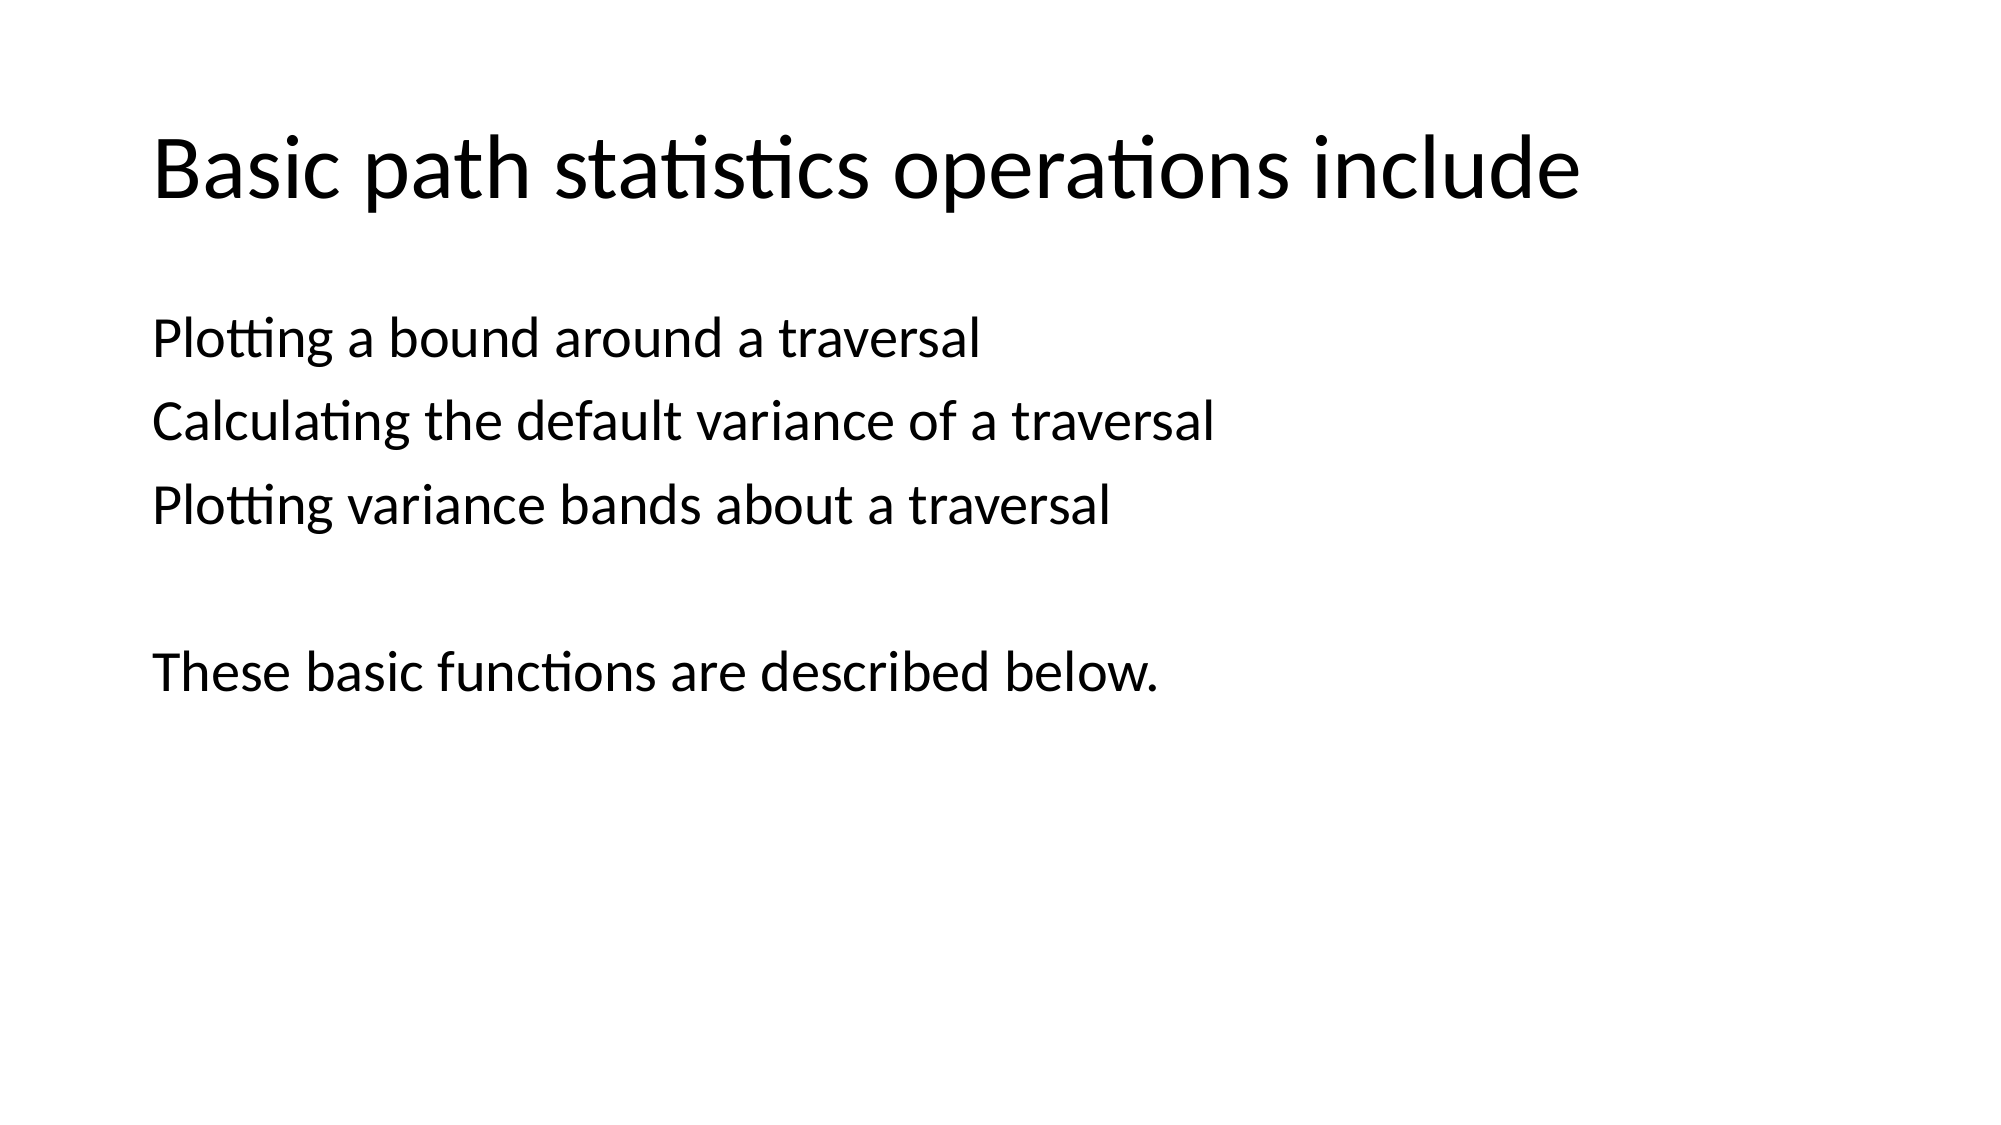

# Basic path statistics operations include
Plotting a bound around a traversal
Calculating the default variance of a traversal
Plotting variance bands about a traversal

These basic functions are described below.